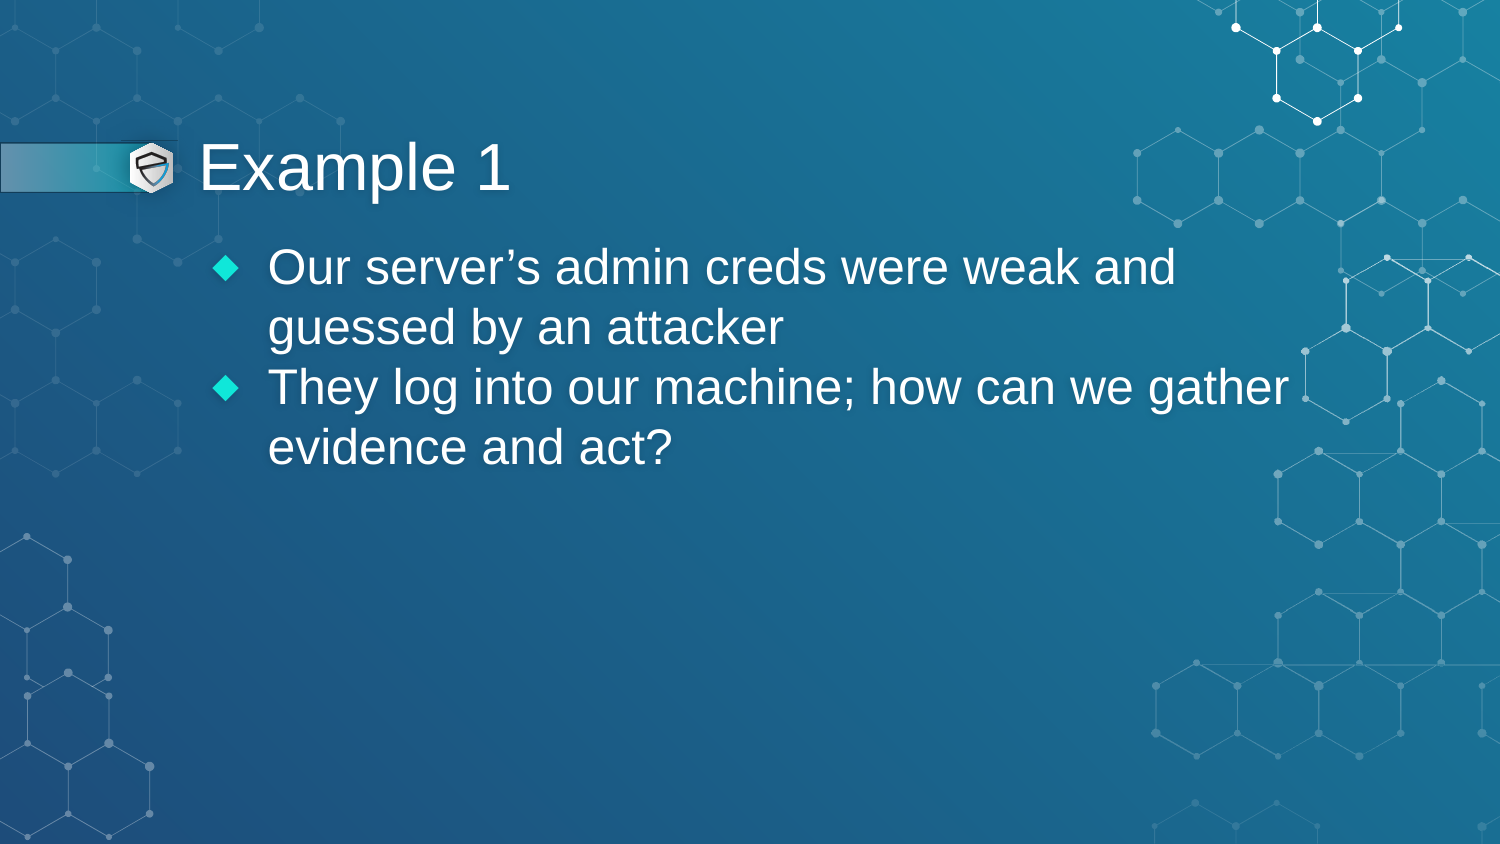

# Example 1
Our server’s admin creds were weak and guessed by an attacker
They log into our machine; how can we gather evidence and act?